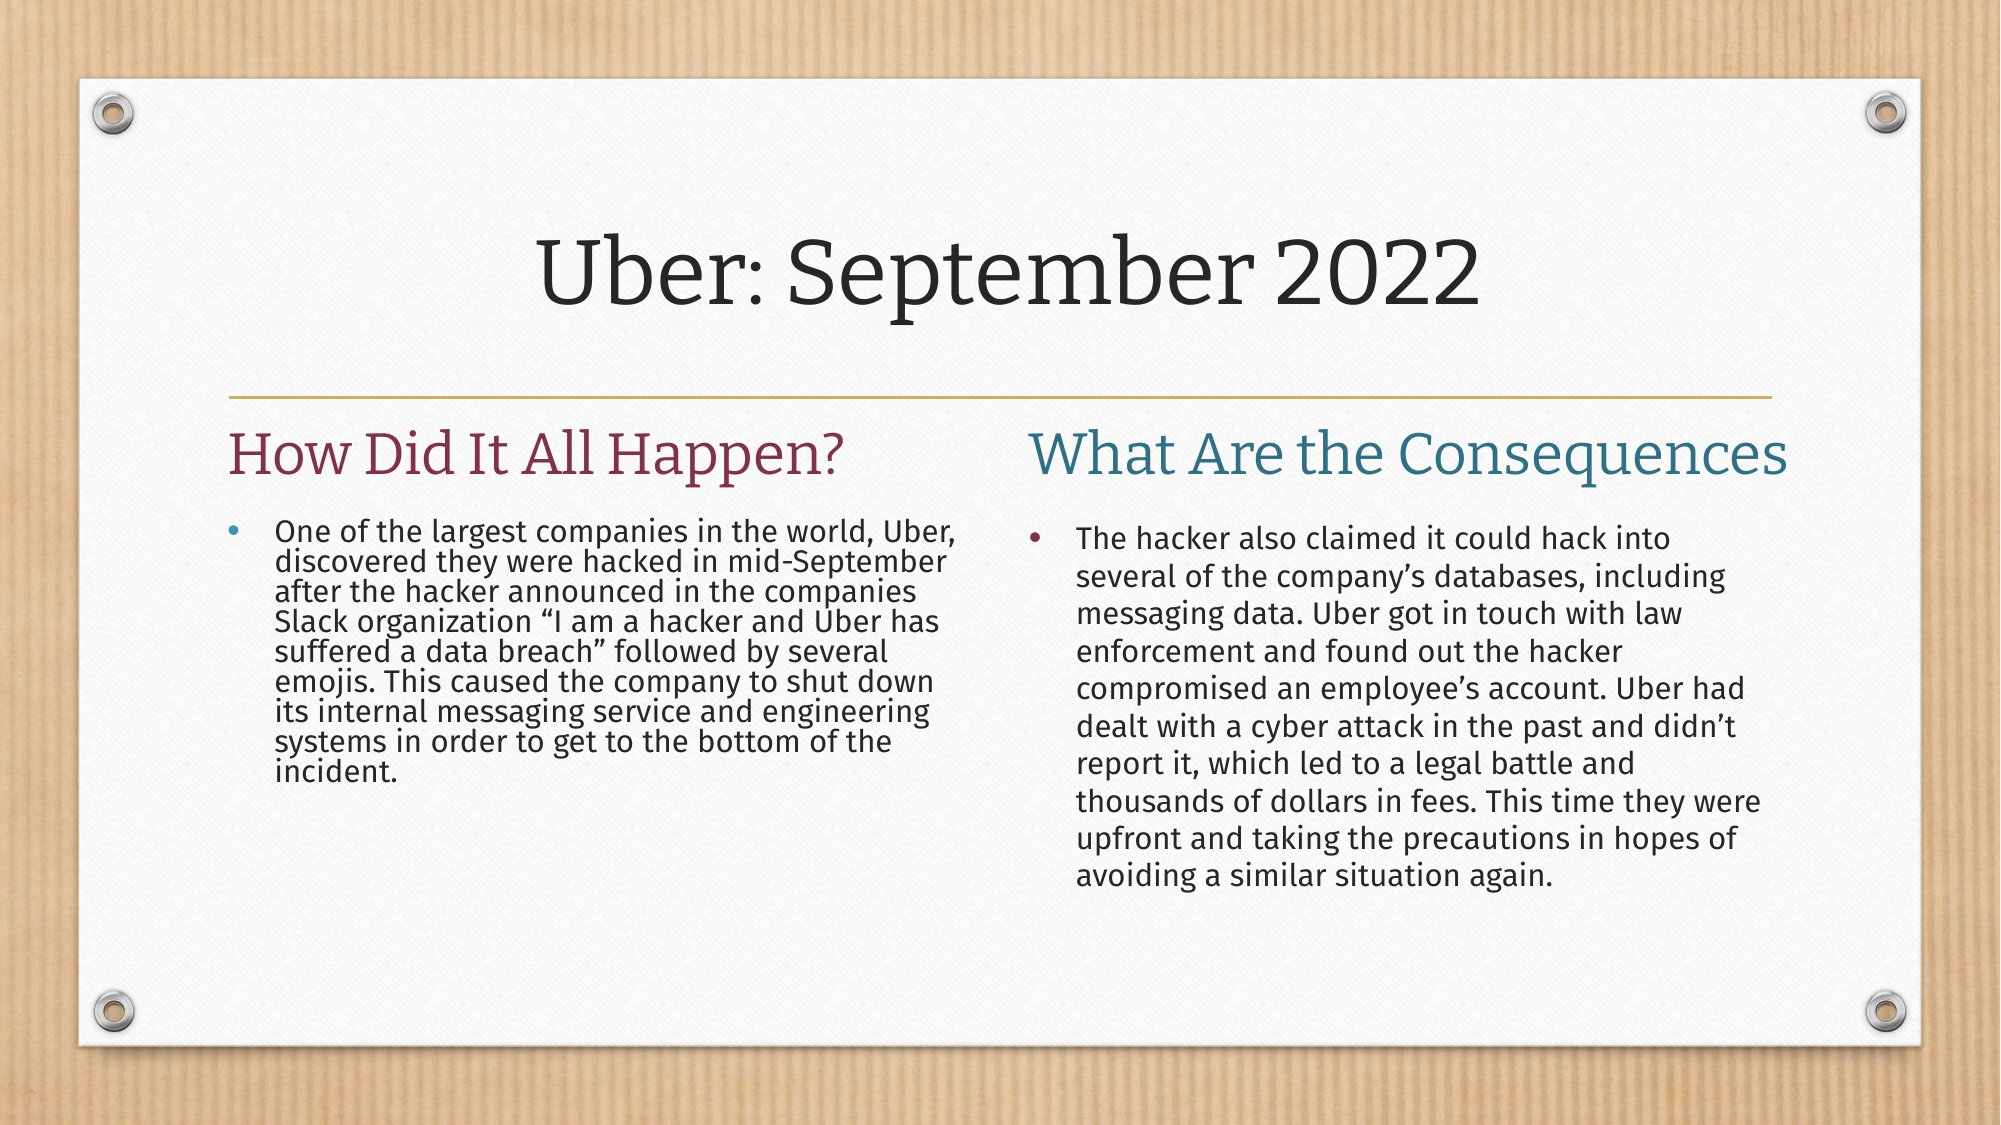

# Uber: September 2022
How Did It All Happen?
What Are the Consequences
One of the largest companies in the world, Uber, discovered they were hacked in mid-September after the hacker announced in the companies Slack organization “I am a hacker and Uber has suffered a data breach” followed by several emojis. This caused the company to shut down its internal messaging service and engineering systems in order to get to the bottom of the incident.

The hacker also claimed it could hack into several of the company’s databases, including messaging data. Uber got in touch with law enforcement and found out the hacker compromised an employee’s account. Uber had dealt with a cyber attack in the past and didn’t report it, which led to a legal battle and thousands of dollars in fees. This time they were upfront and taking the precautions in hopes of avoiding a similar situation again.